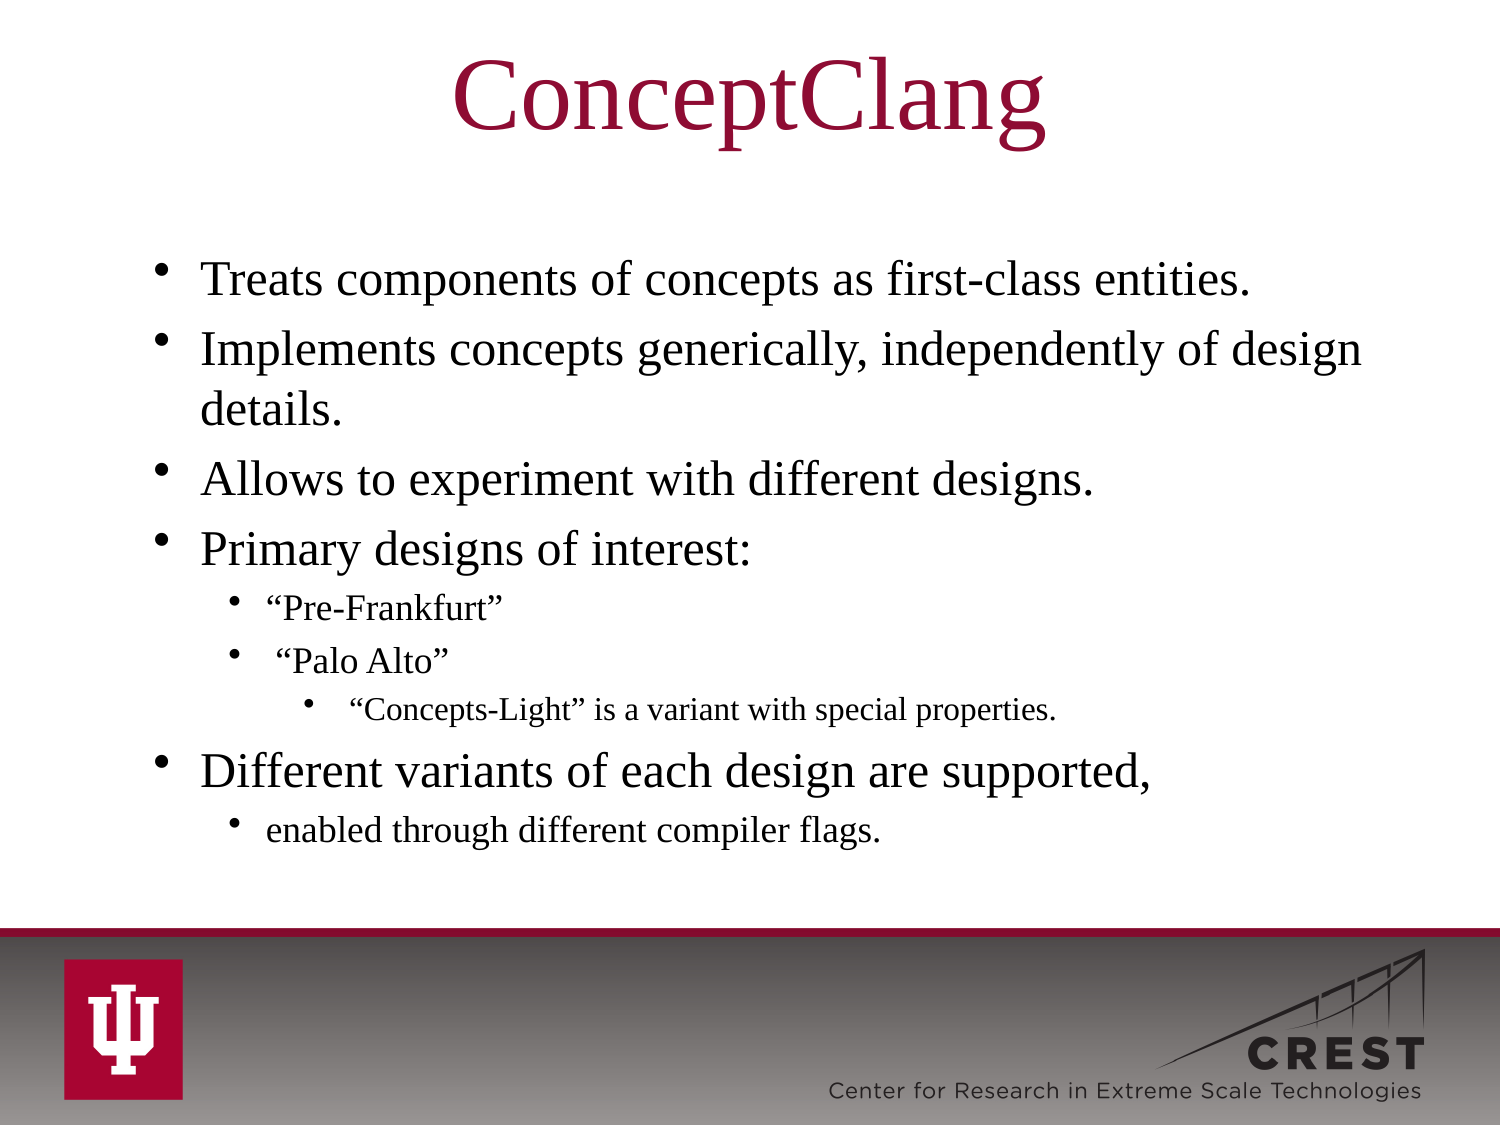

# ConceptClang
Treats components of concepts as first-class entities.
Implements concepts generically, independently of design details.
Allows to experiment with different designs.
Primary designs of interest:
“Pre-Frankfurt”
 “Palo Alto”
 “Concepts-Light” is a variant with special properties.
Different variants of each design are supported,
enabled through different compiler flags.